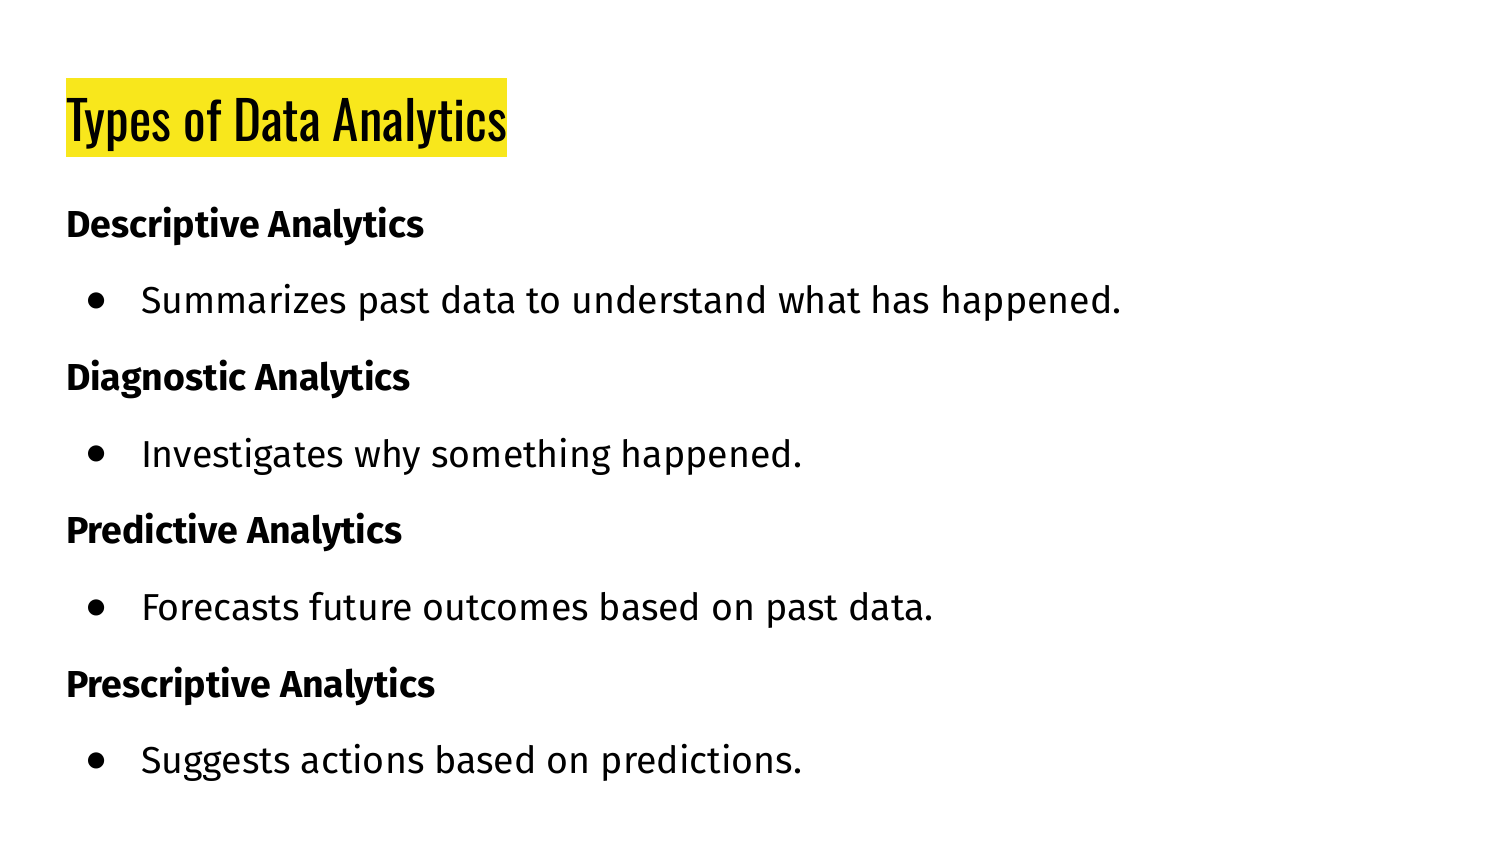

# Types of Data Analytics
Descriptive Analytics
Summarizes past data to understand what has happened.
Diagnostic Analytics
Investigates why something happened.
Predictive Analytics
Forecasts future outcomes based on past data.
Prescriptive Analytics
Suggests actions based on predictions.